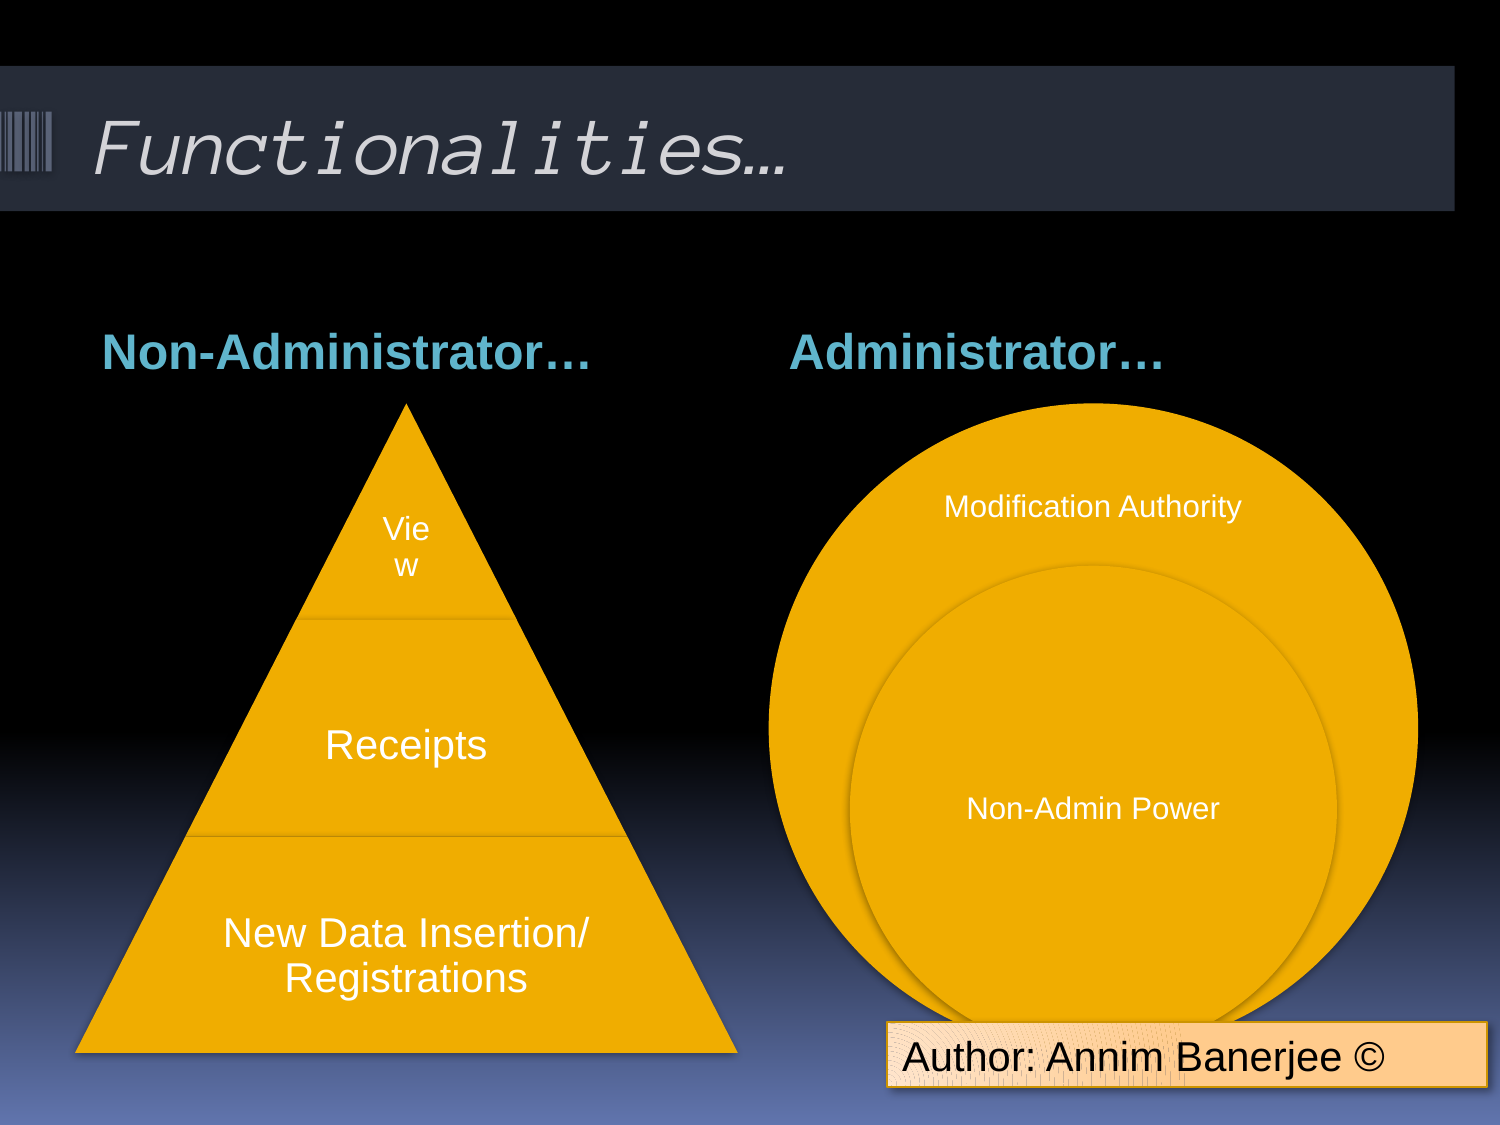

# Functionalities…
Non-Administrator…
Administrator…
View
Receipts
New Data Insertion/ Registrations
Modification Authority
Non-Admin Power
Author: Annim Banerjee ©